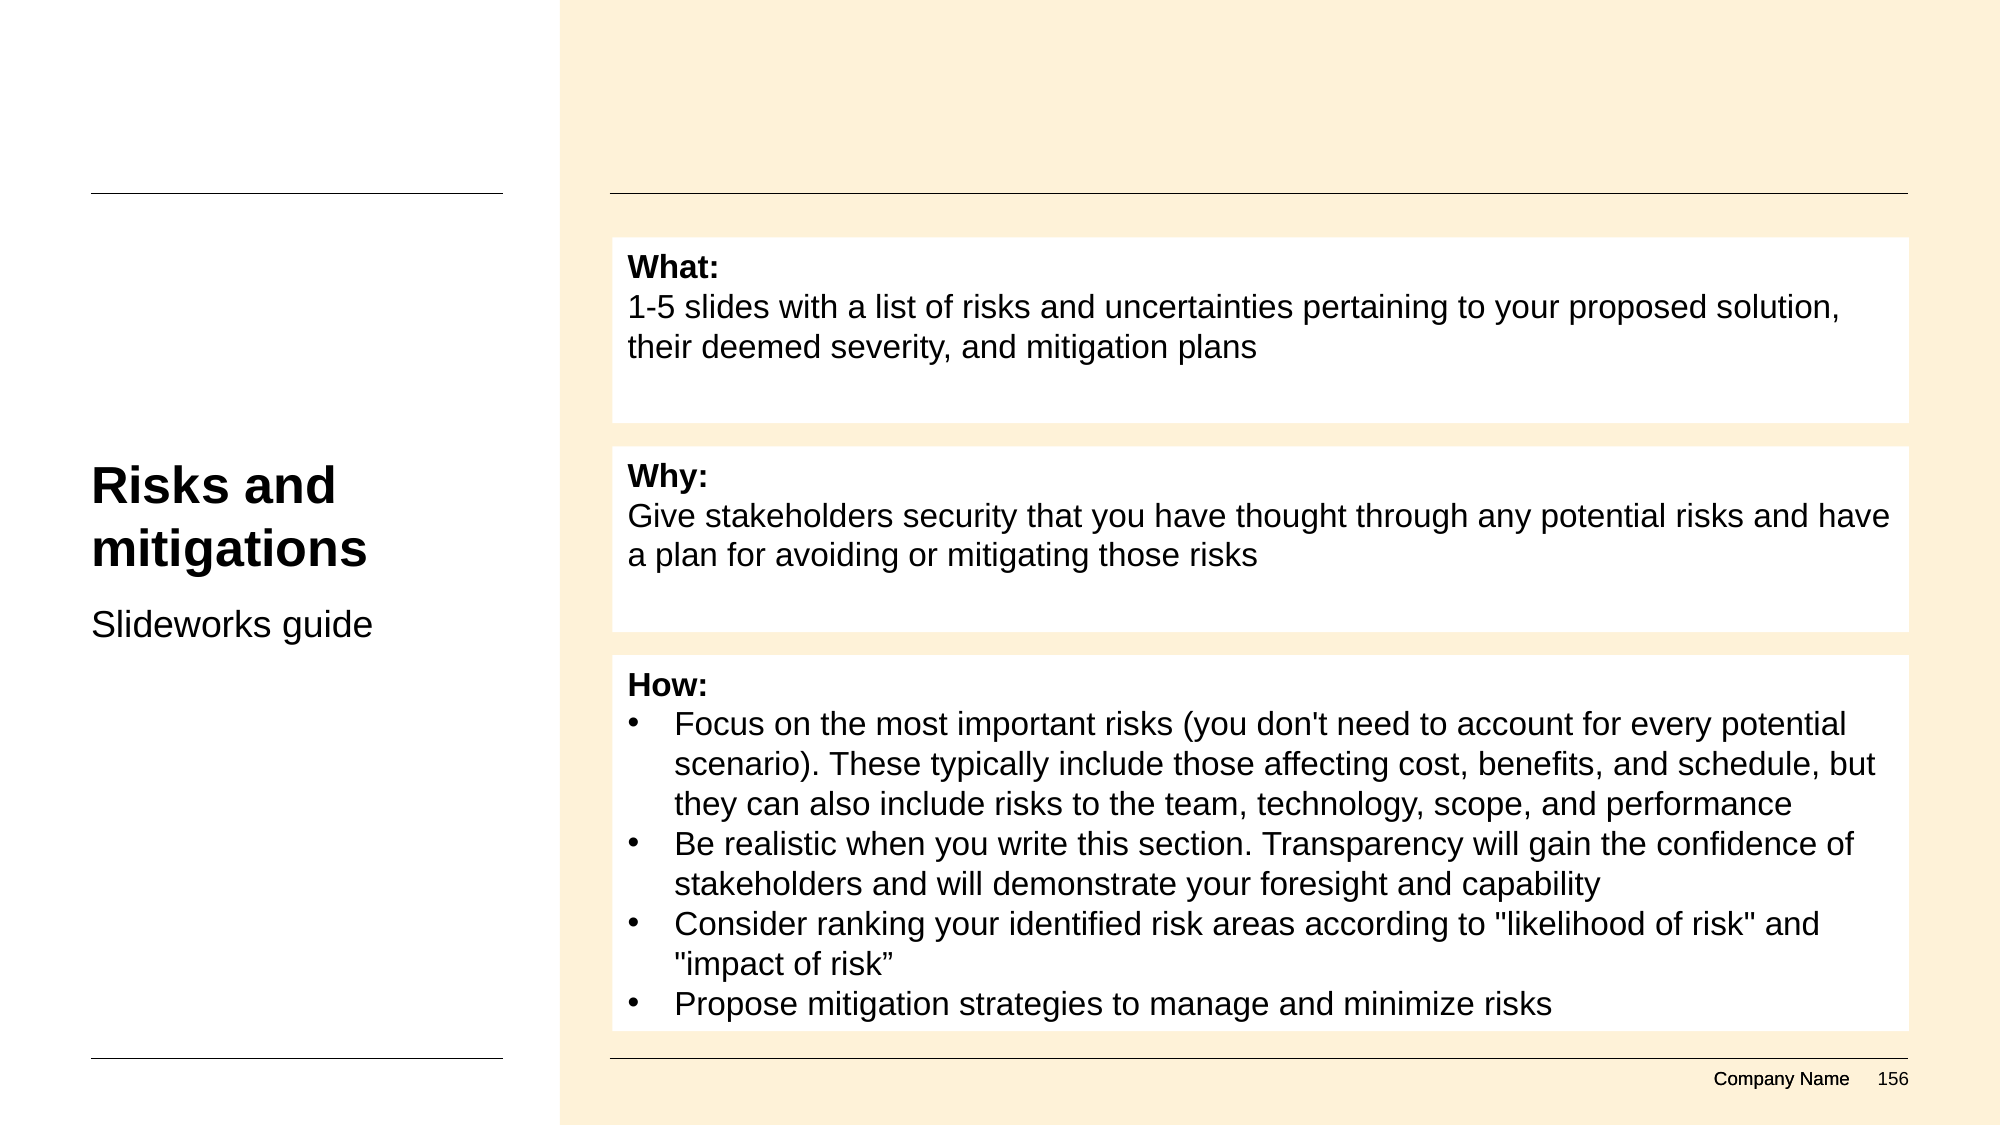

What:
1-5 slides with a list of risks and uncertainties pertaining to your proposed solution, their deemed severity, and mitigation plans
# Risks and mitigations
Why:
Give stakeholders security that you have thought through any potential risks and have a plan for avoiding or mitigating those risks
Slideworks guide
How:
Focus on the most important risks (you don't need to account for every potential scenario). These typically include those affecting cost, benefits, and schedule, but they can also include risks to the team, technology, scope, and performance
Be realistic when you write this section. Transparency will gain the confidence of stakeholders and will demonstrate your foresight and capability
Consider ranking your identified risk areas according to "likelihood of risk" and "impact of risk”
Propose mitigation strategies to manage and minimize risks